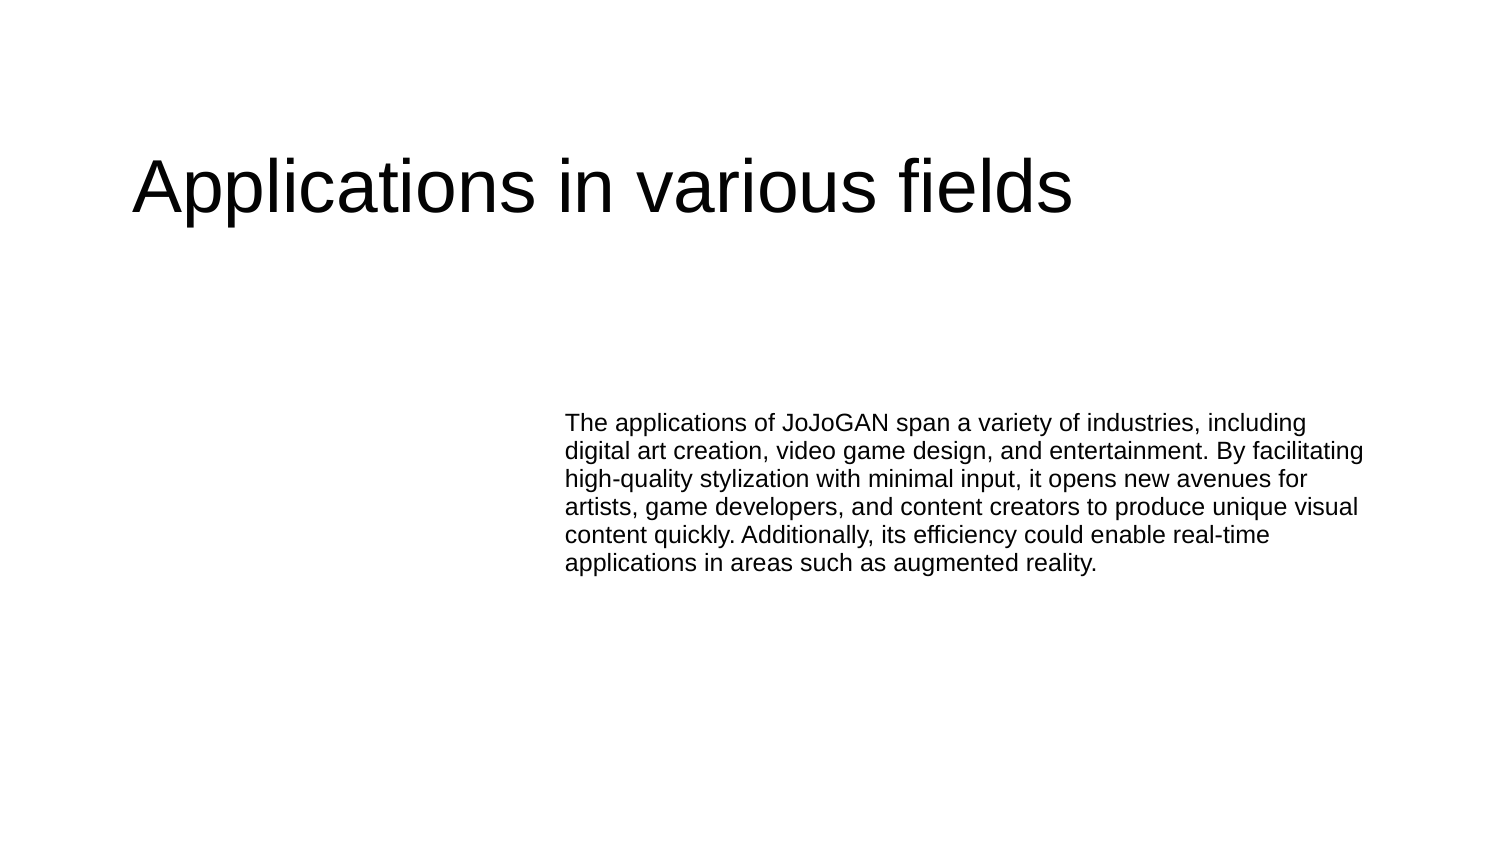

# Applications in various fields
The applications of JoJoGAN span a variety of industries, including digital art creation, video game design, and entertainment. By facilitating high-quality stylization with minimal input, it opens new avenues for artists, game developers, and content creators to produce unique visual content quickly. Additionally, its efficiency could enable real-time applications in areas such as augmented reality.